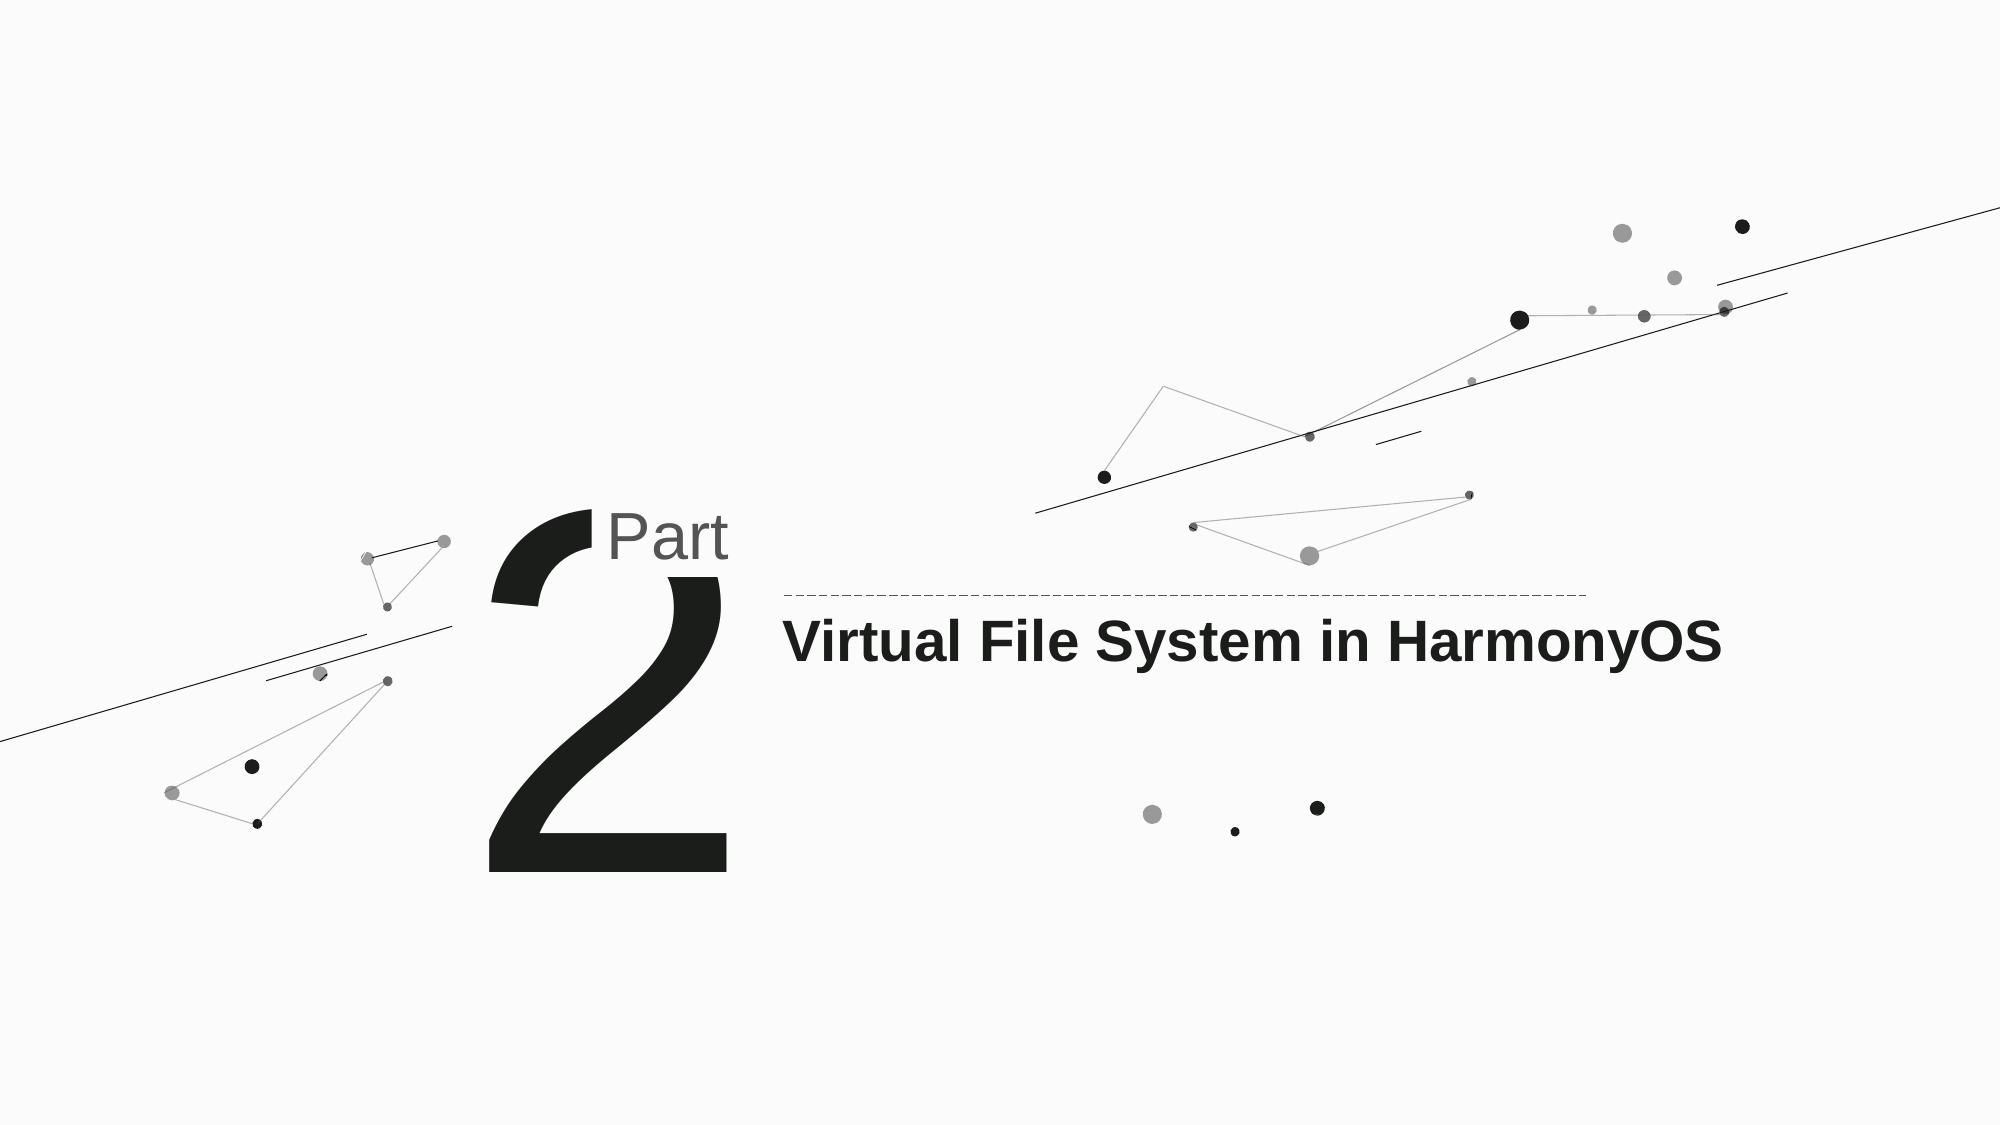

2

Part

Virtual File System in HarmonyOS